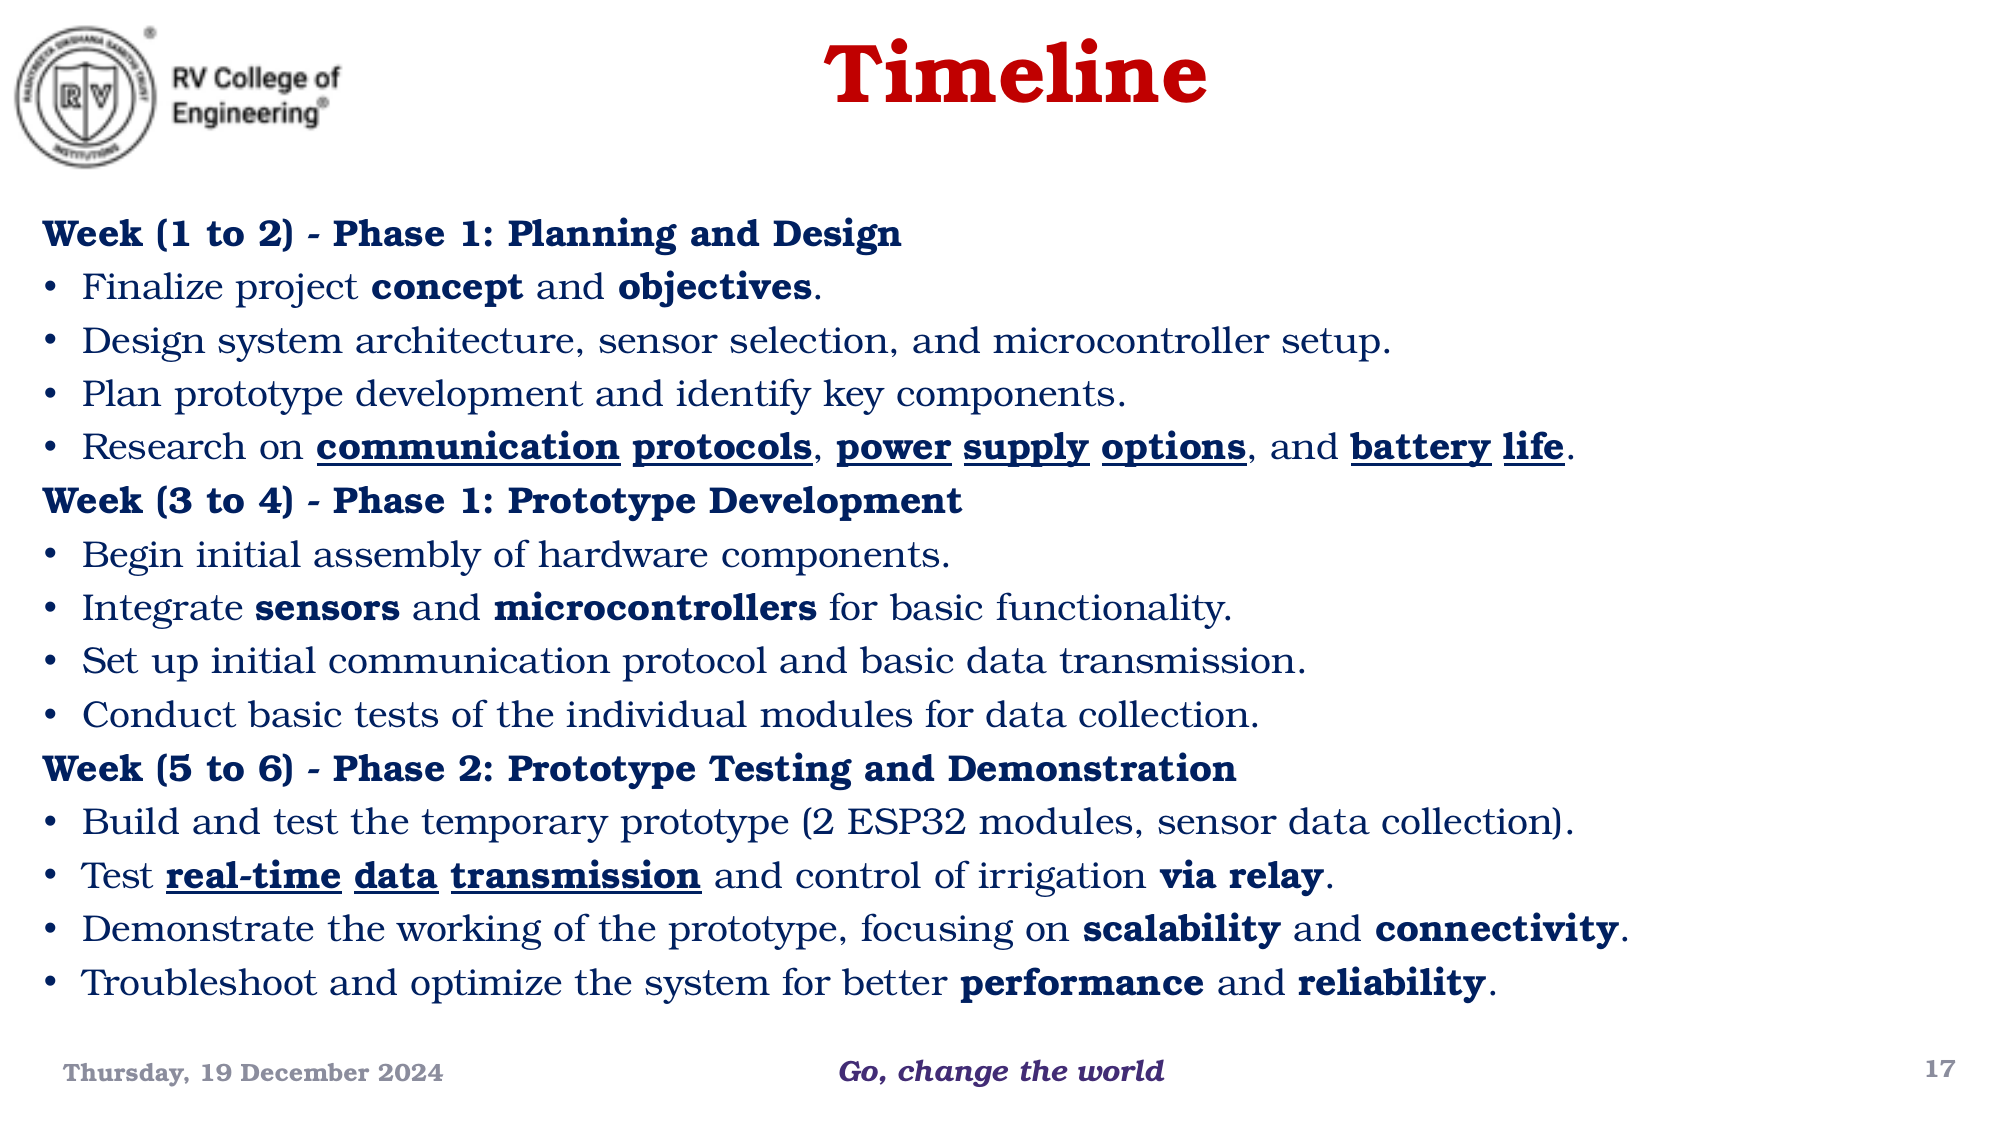

Timeline
Week (1 to 2) - Phase 1: Planning and Design
Finalize project concept and objectives.
Design system architecture, sensor selection, and microcontroller setup.
Plan prototype development and identify key components.
Research on communication protocols, power supply options, and battery life.
Week (3 to 4) - Phase 1: Prototype Development
Begin initial assembly of hardware components.
Integrate sensors and microcontrollers for basic functionality.
Set up initial communication protocol and basic data transmission.
Conduct basic tests of the individual modules for data collection.
Week (5 to 6) - Phase 2: Prototype Testing and Demonstration
Build and test the temporary prototype (2 ESP32 modules, sensor data collection).
Test real-time data transmission and control of irrigation via relay.
Demonstrate the working of the prototype, focusing on scalability and connectivity.
Troubleshoot and optimize the system for better performance and reliability.
Thursday, 19 December 2024
17